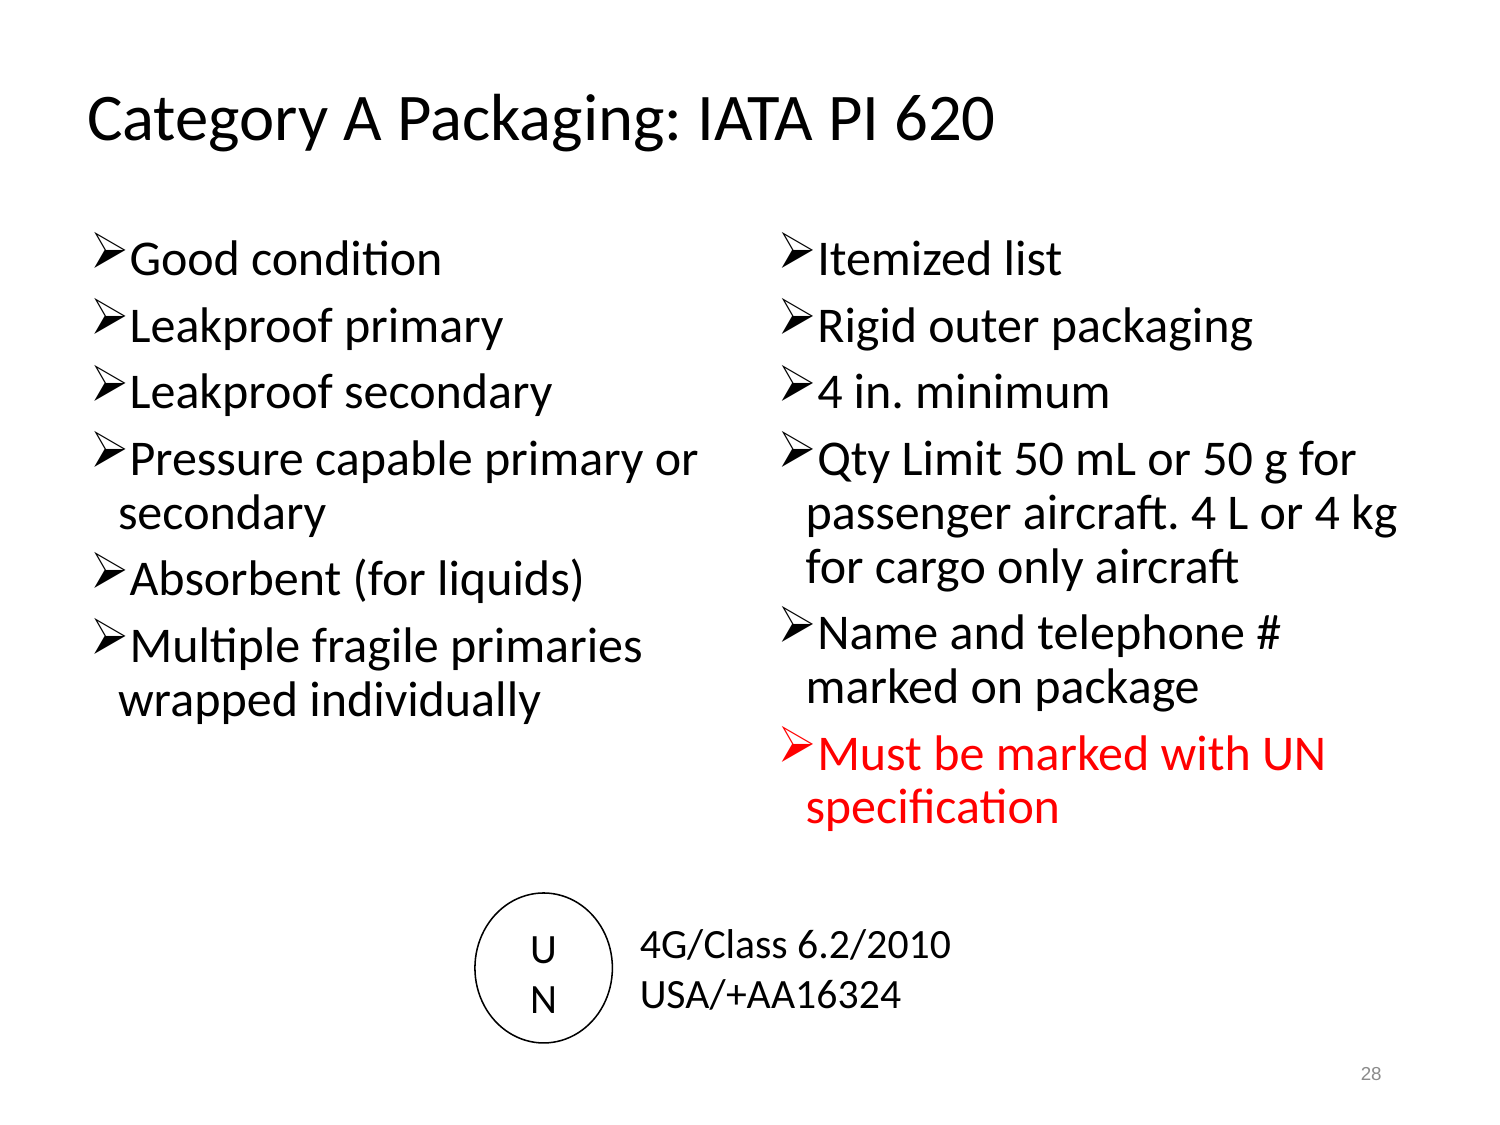

# Category A Packaging: IATA PI 620
Good condition
Leakproof primary
Leakproof secondary
Pressure capable primary or secondary
Absorbent (for liquids)
Multiple fragile primaries wrapped individually

Itemized list
Rigid outer packaging
4 in. minimum
Qty Limit 50 mL or 50 g for passenger aircraft. 4 L or 4 kg for cargo only aircraft
Name and telephone # marked on package
Must be marked with UN specification

U
N
4G/Class 6.2/2010
USA/+AA16324
28
Slide 28